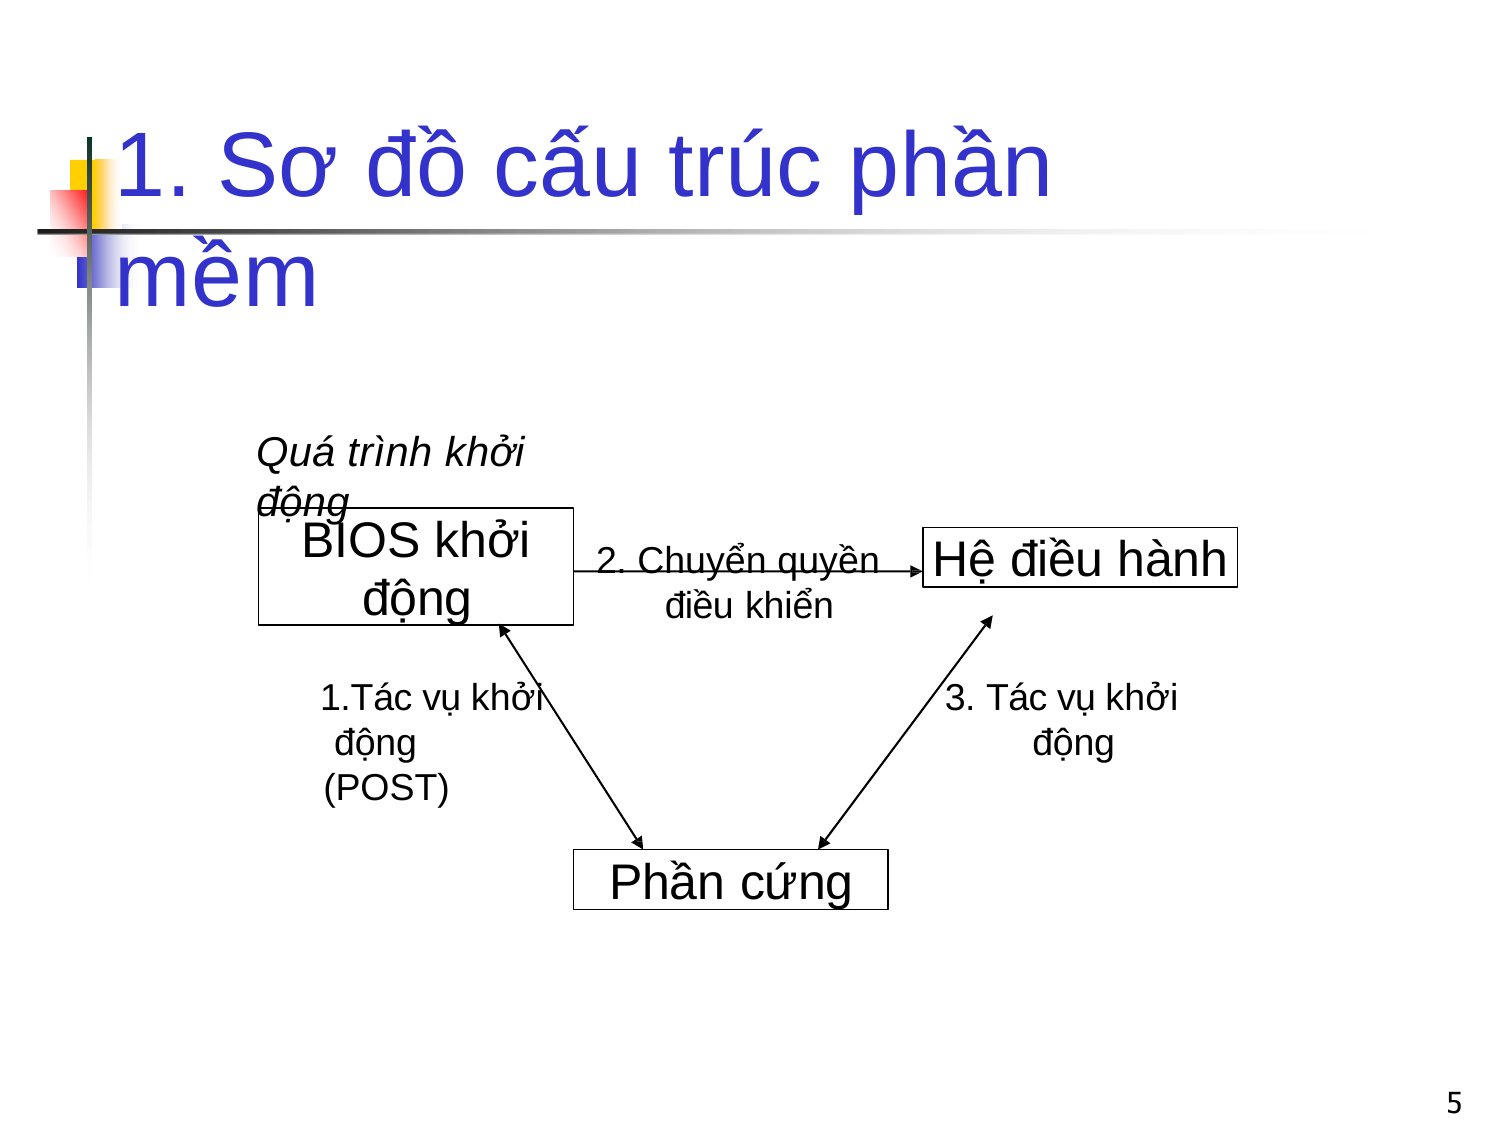

# 1. Sơ đồ cấu trúc phần mềm
Quá trình khởi động
BIOS khởi
động
Hệ điều hành
2. Chuyển quyền  điều khiển

1.Tác vụ khởi  động (POST)
3. Tác vụ khởi  động
Phần cứng
5